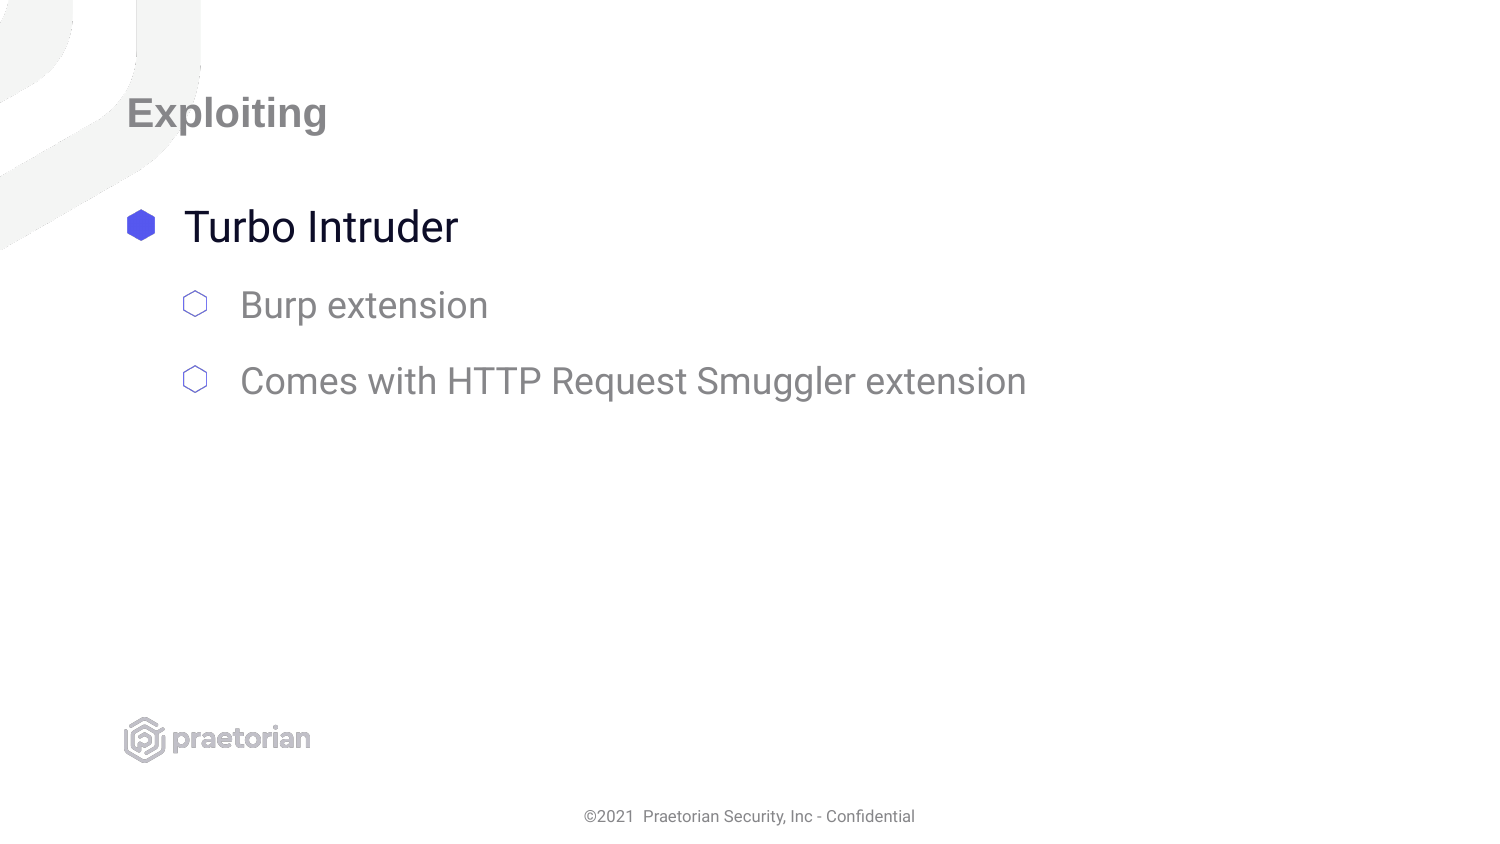

# Exploiting
Turbo Intruder
Burp extension
Comes with HTTP Request Smuggler extension